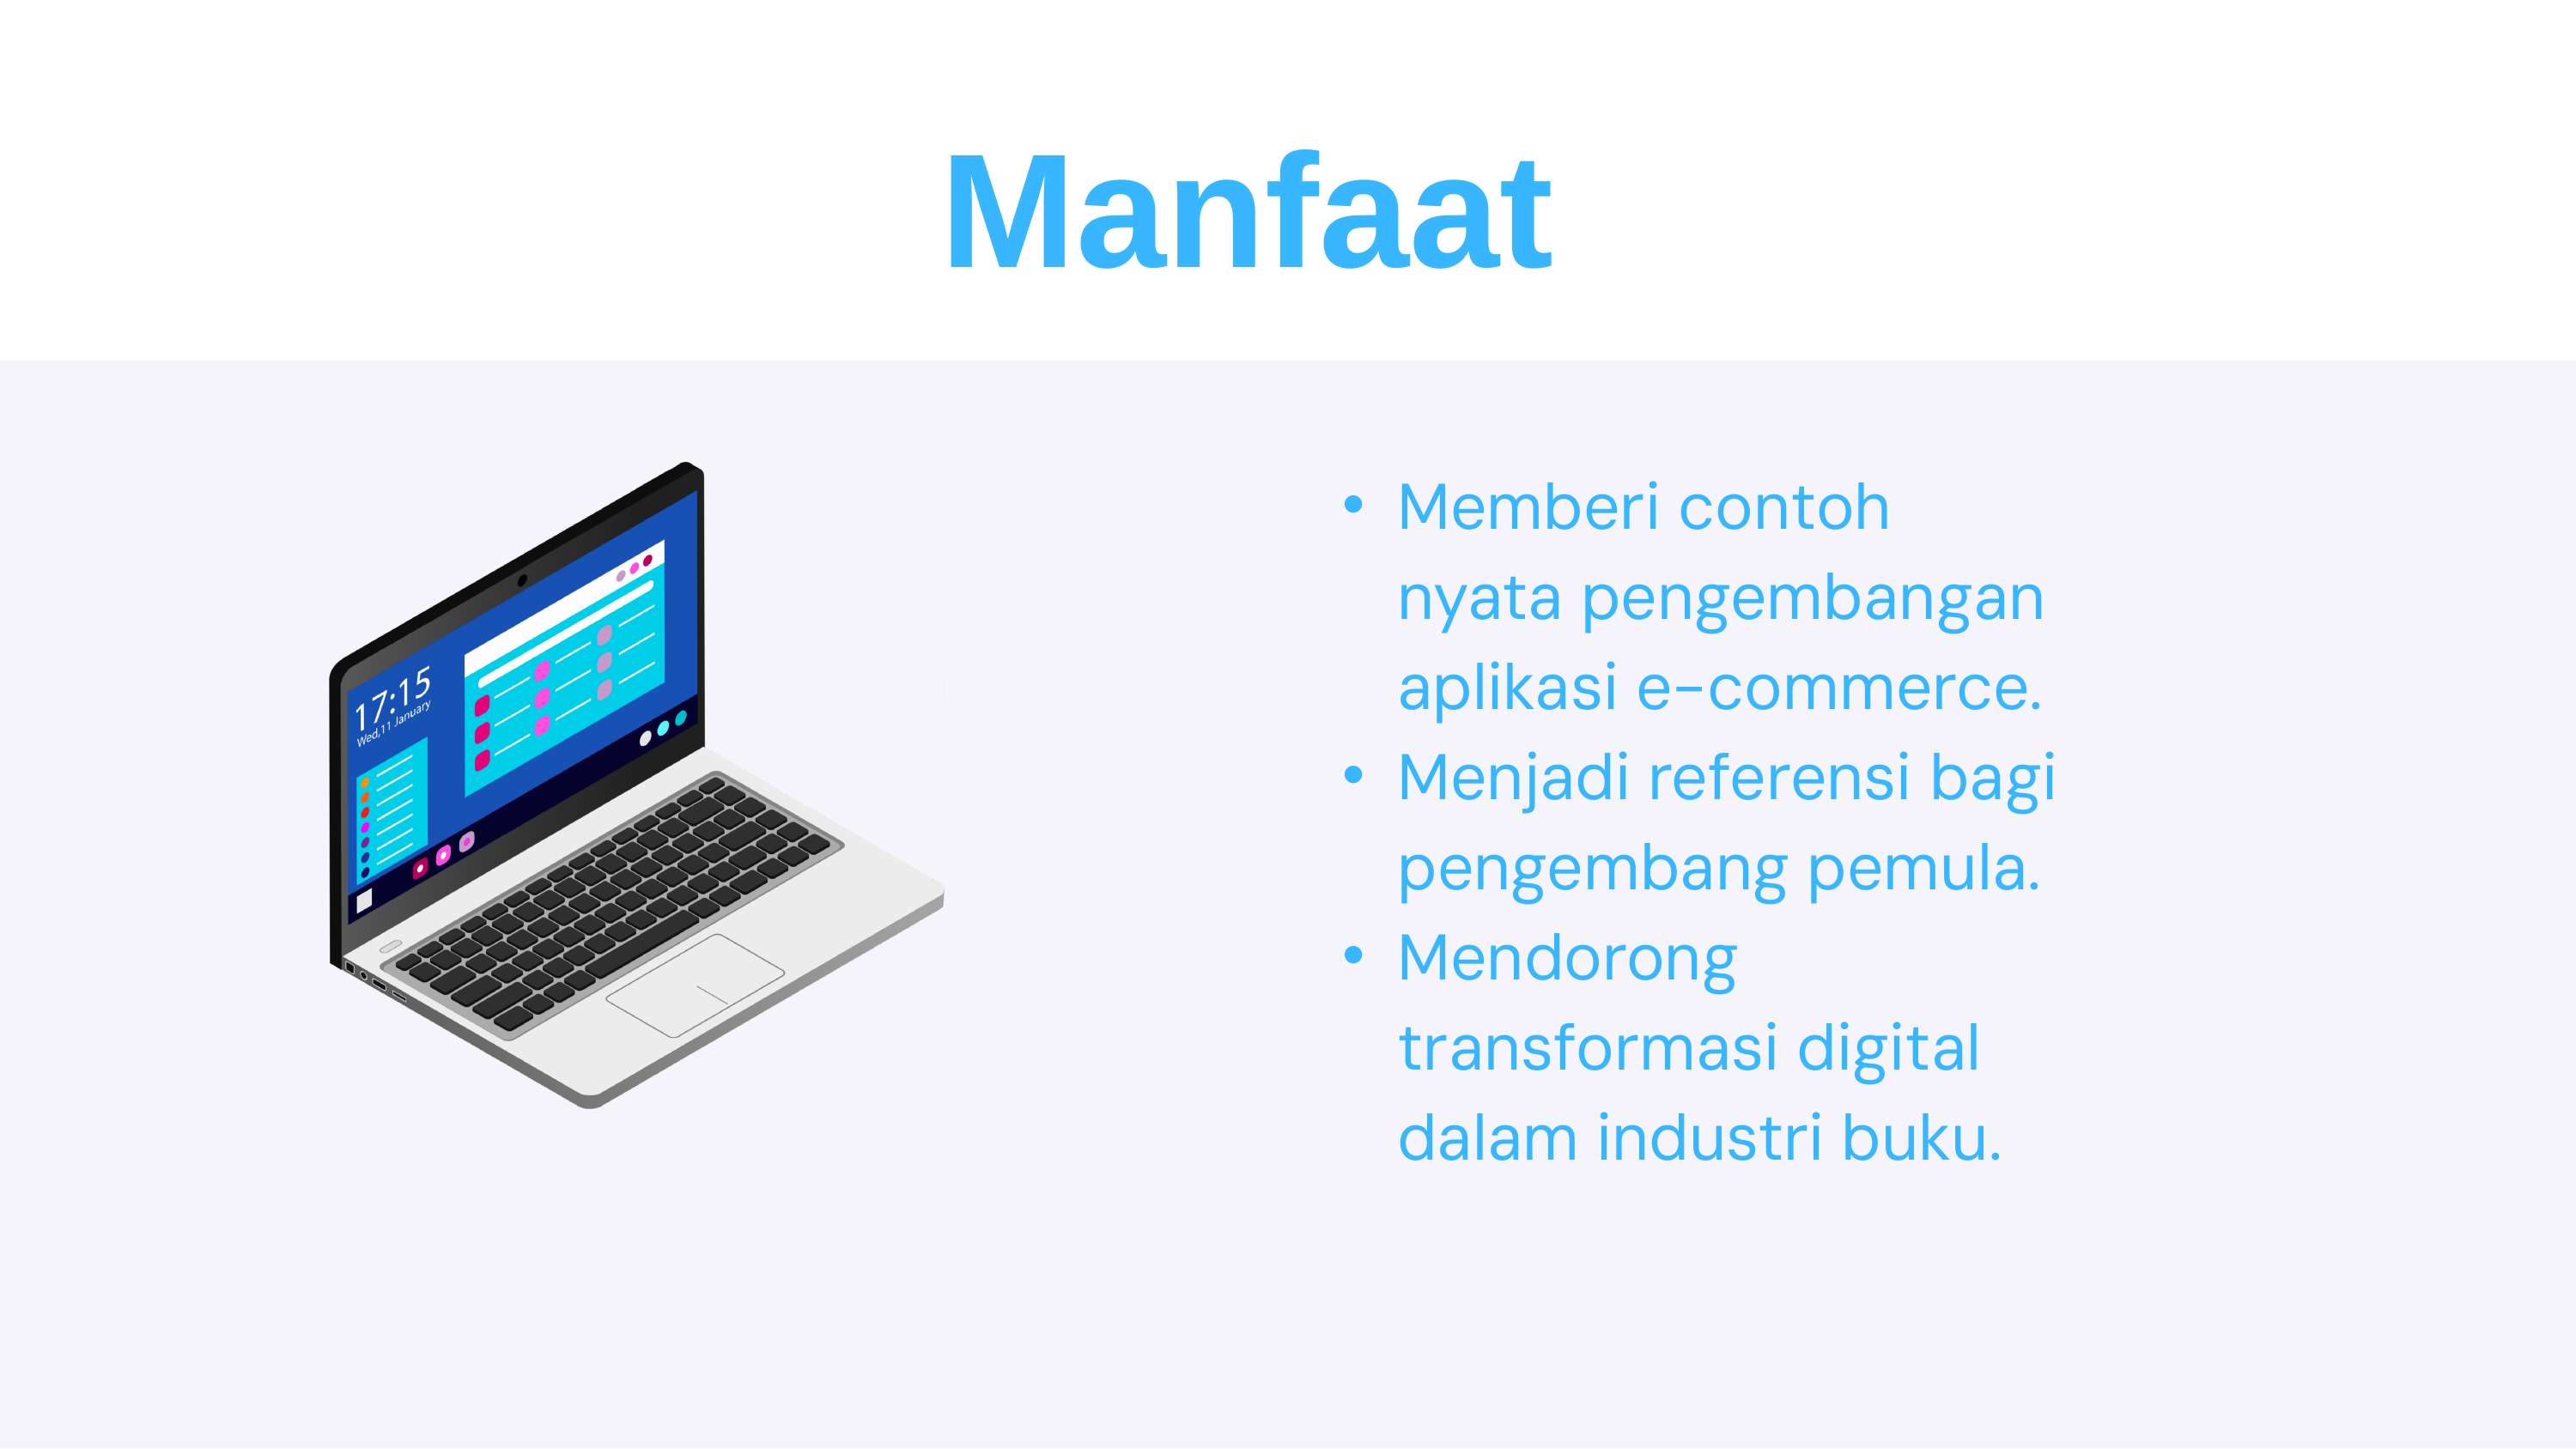

Manfaat

Memberi contoh nyata pengembangan aplikasi e-commerce.
Menjadi referensi bagi pengembang pemula.
Mendorong transformasi digital dalam industri buku.